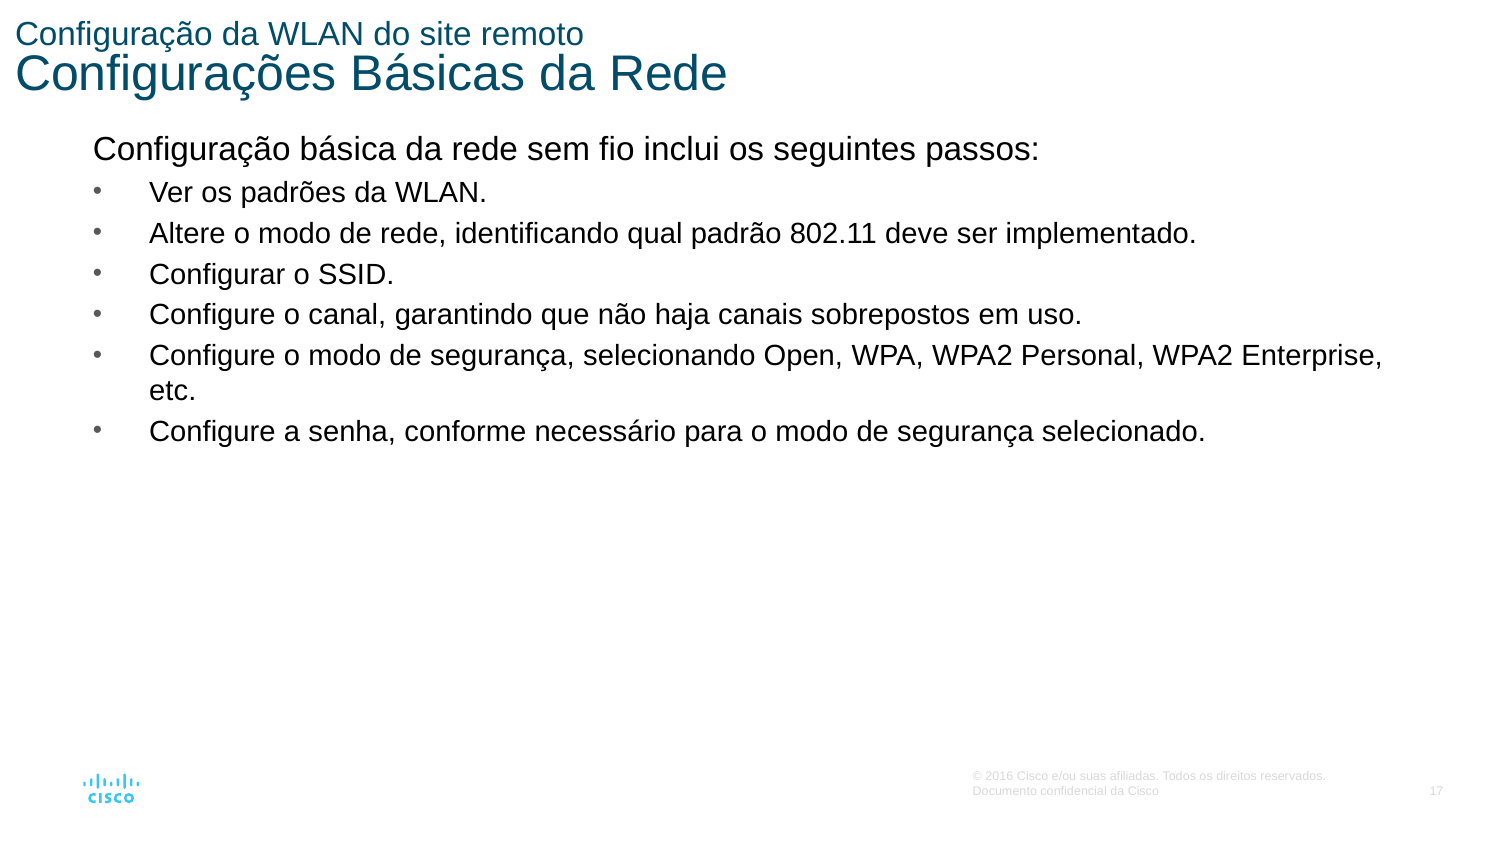

# Configuração da WLAN do site remoto Configurações Básicas da Rede
Configuração básica da rede sem fio inclui os seguintes passos:
Ver os padrões da WLAN.
Altere o modo de rede, identificando qual padrão 802.11 deve ser implementado.
Configurar o SSID.
Configure o canal, garantindo que não haja canais sobrepostos em uso.
Configure o modo de segurança, selecionando Open, WPA, WPA2 Personal, WPA2 Enterprise, etc.
Configure a senha, conforme necessário para o modo de segurança selecionado.